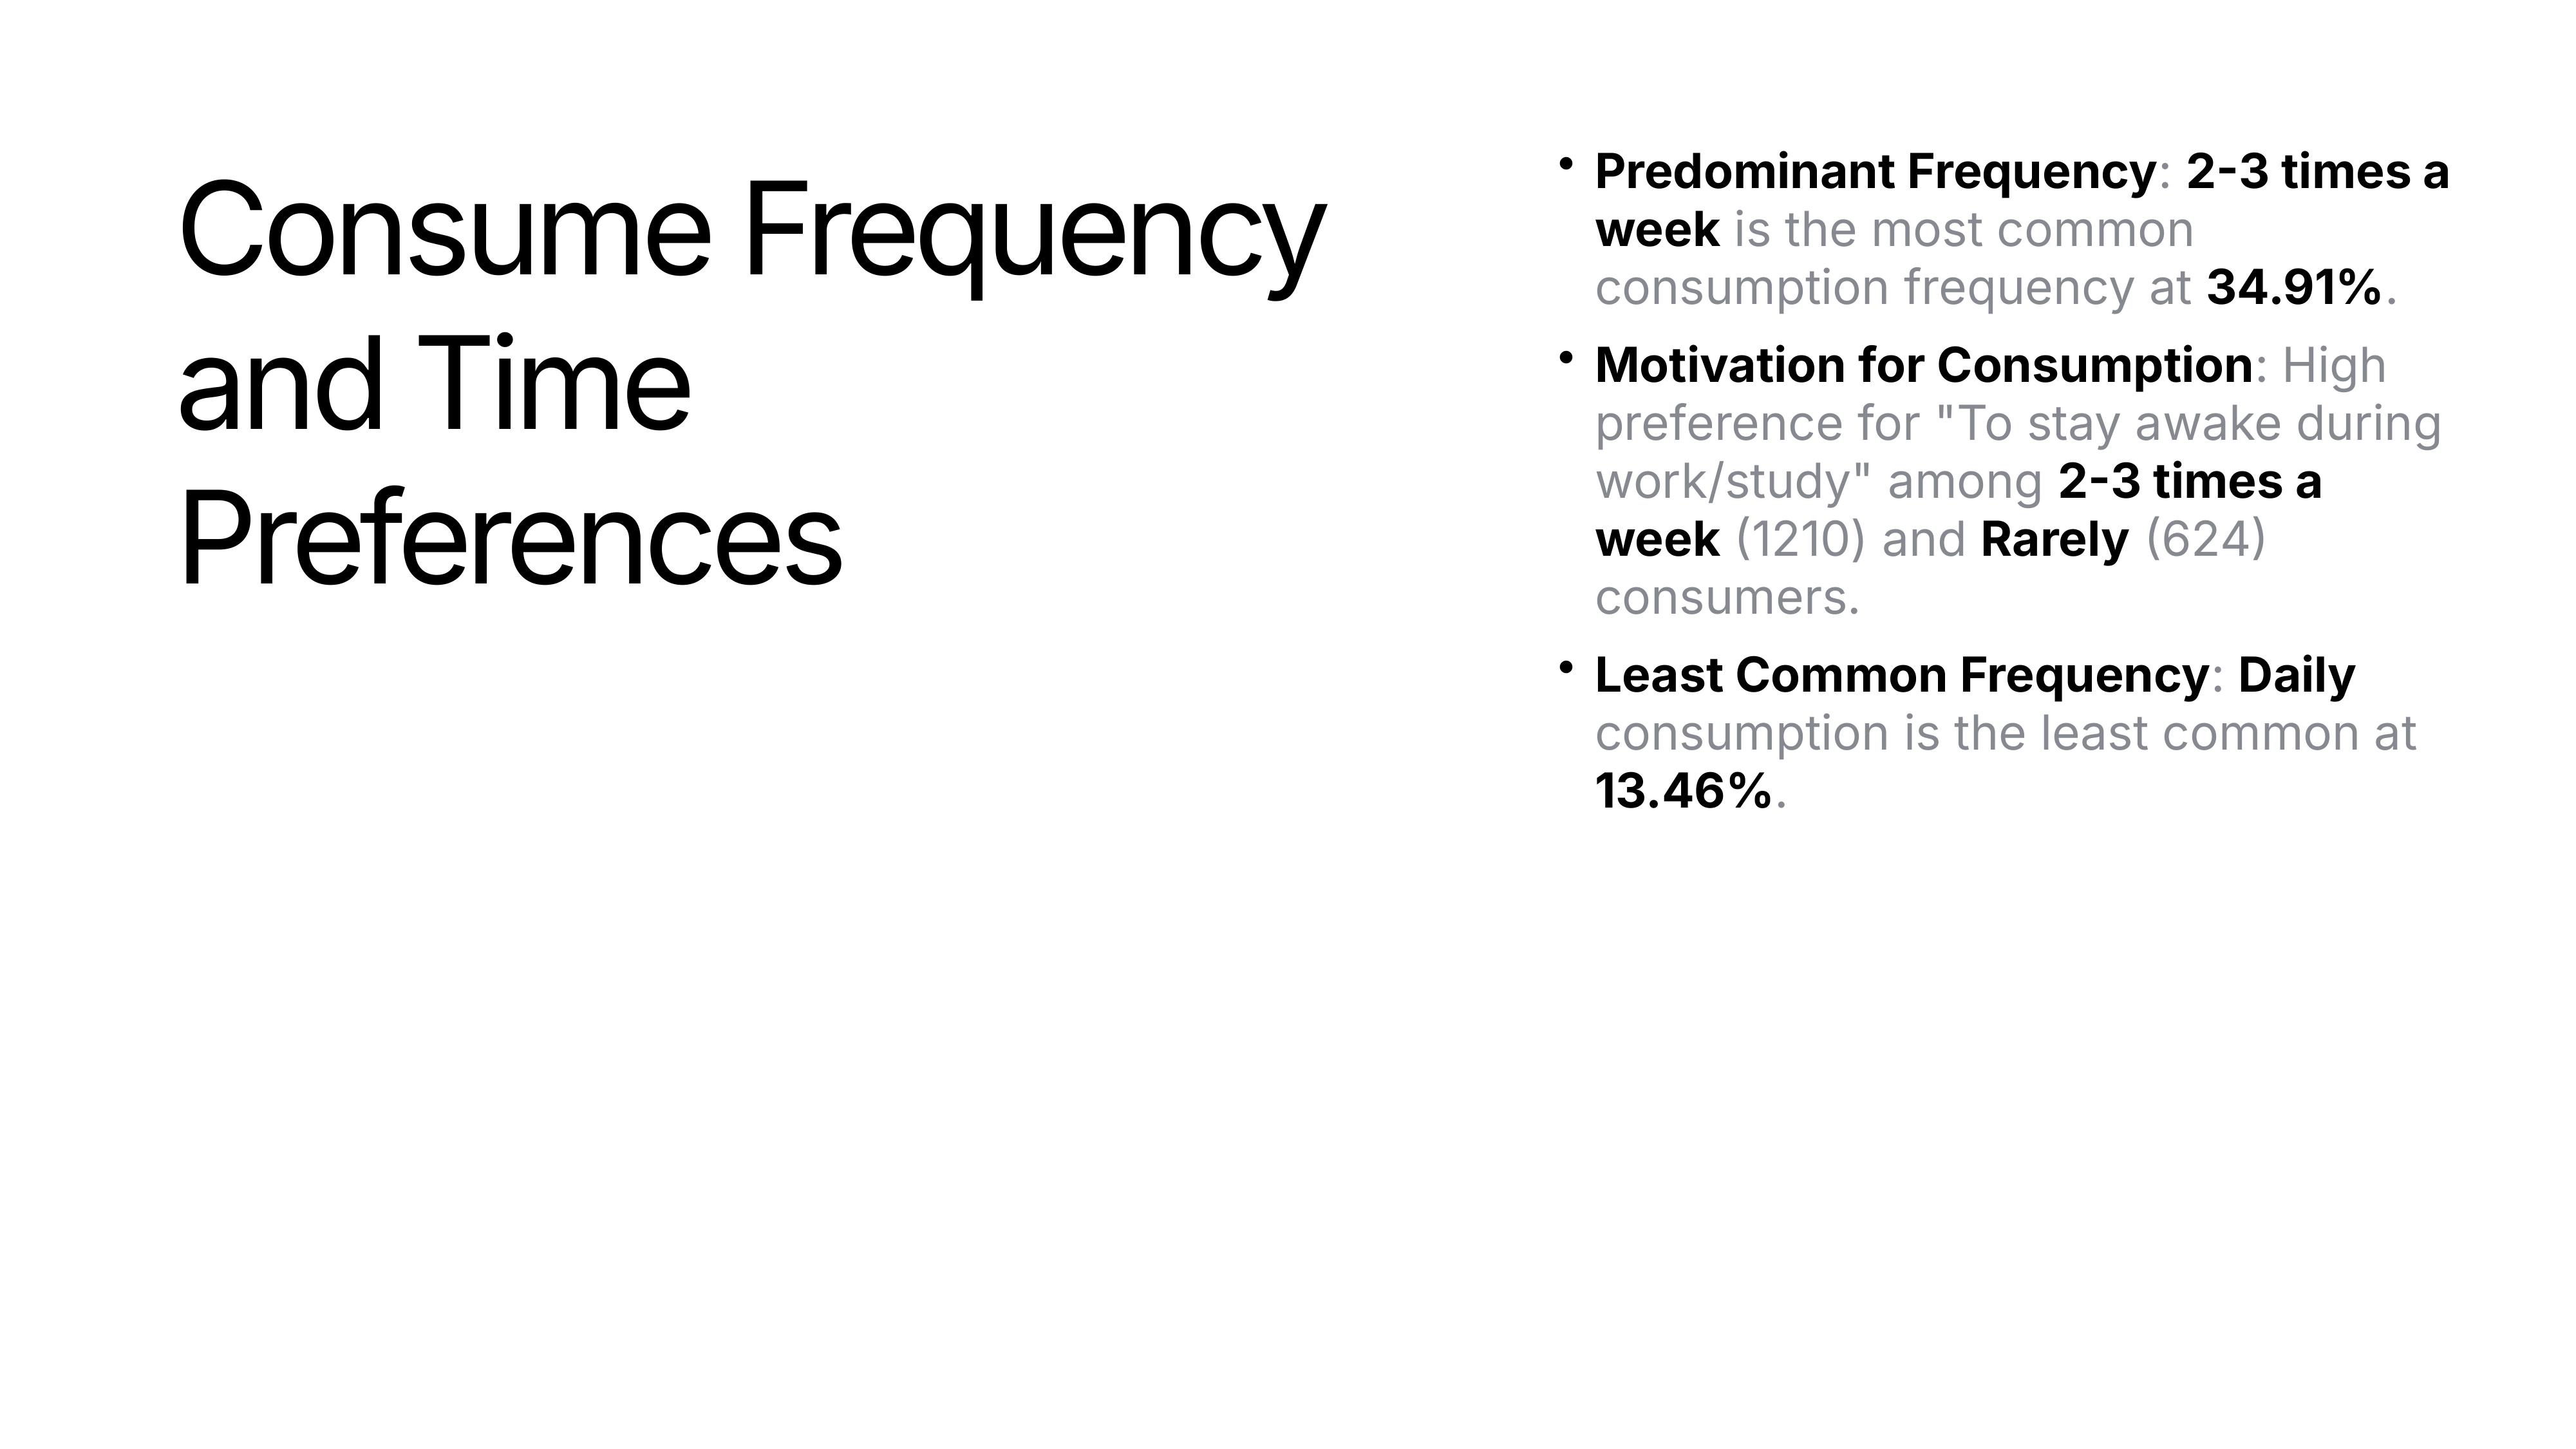

Predominant Frequency: 2-3 times a week is the most common consumption frequency at 34.91%.
Motivation for Consumption: High preference for "To stay awake during work/study" among 2-3 times a week (1210) and Rarely (624) consumers.
Least Common Frequency: Daily consumption is the least common at 13.46%.
Consume Frequency and Time Preferences